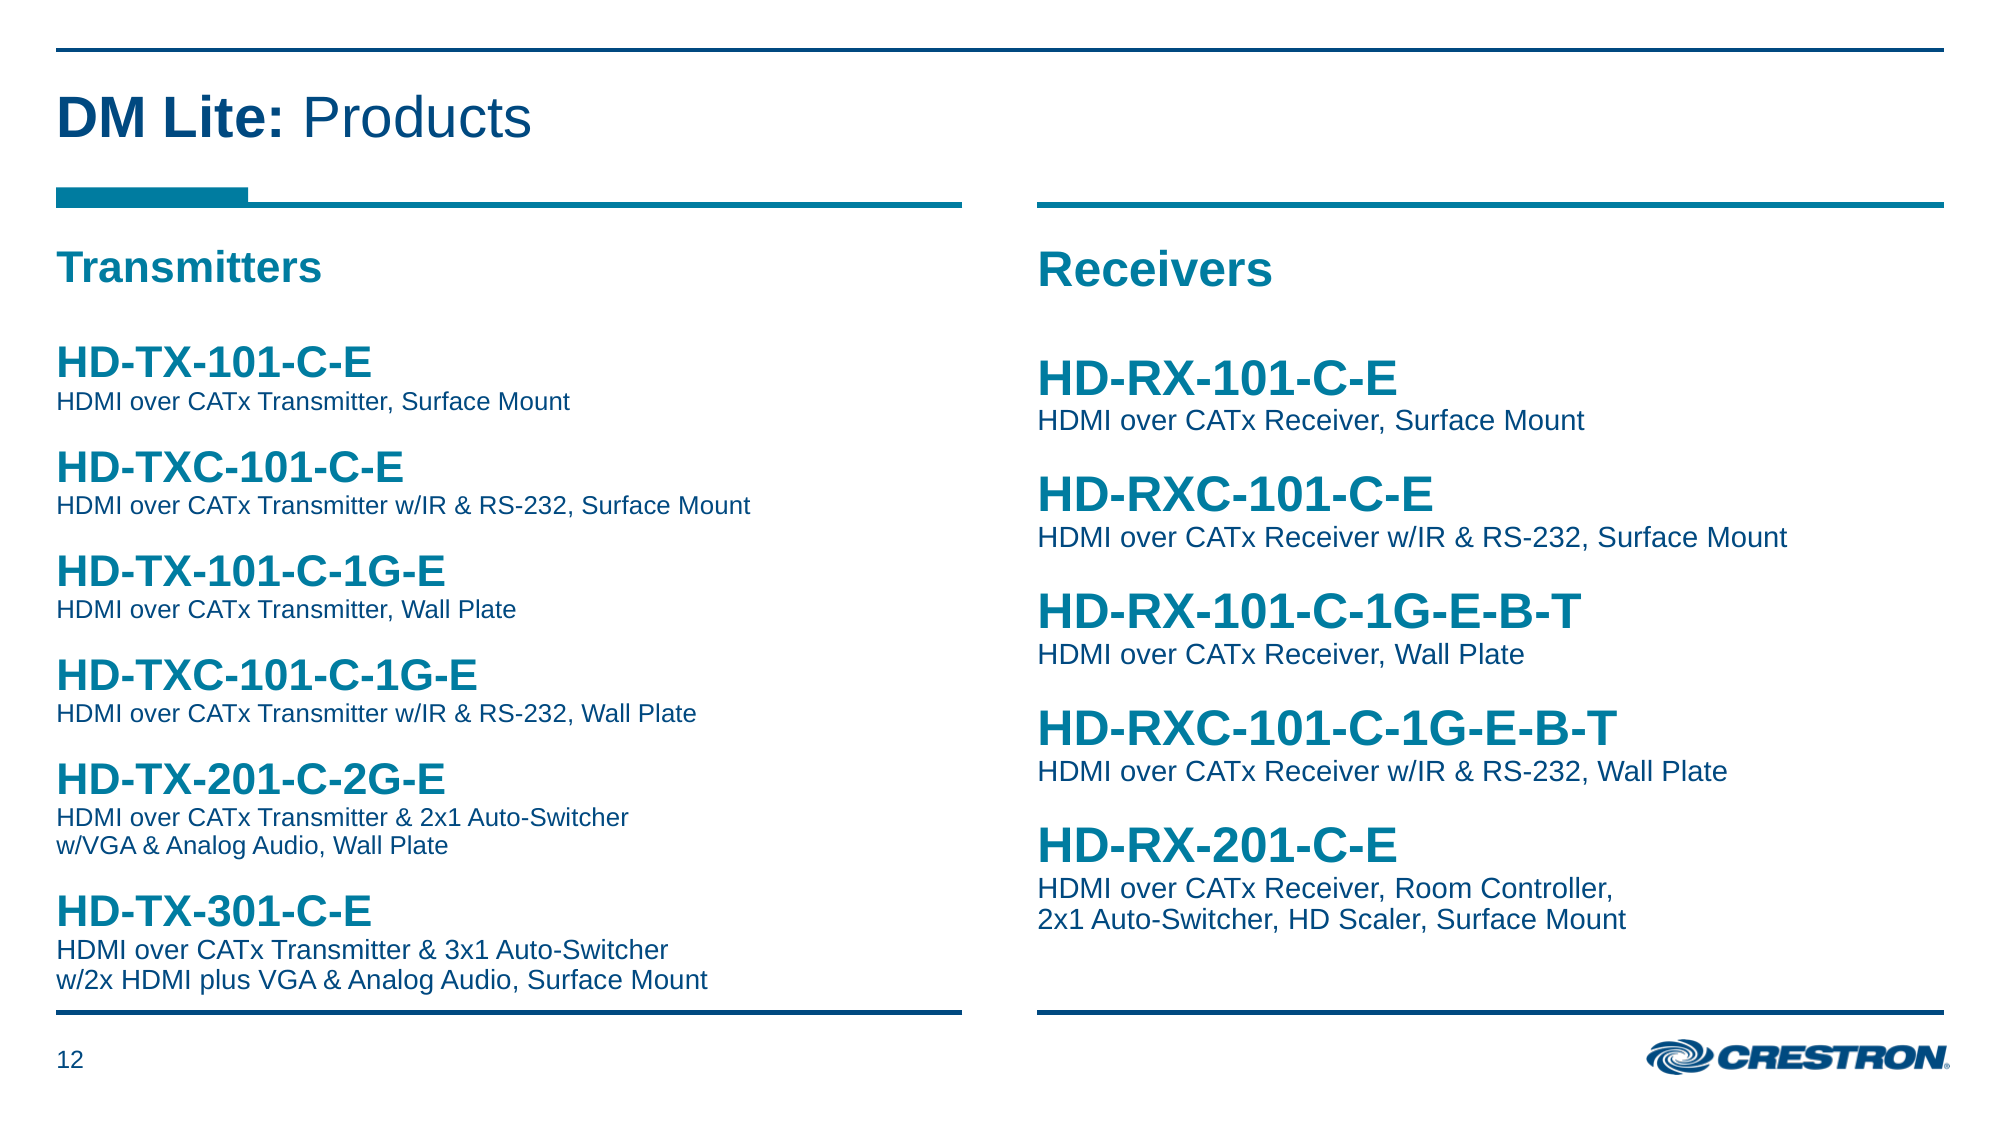

# DM Lite: Products
Transmitters

HD-TX-101-C-E
HDMI over CATx Transmitter, Surface Mount

HD-TXC-101-C-E
HDMI over CATx Transmitter w/IR & RS-232, Surface Mount

HD-TX-101-C-1G-E
HDMI over CATx Transmitter, Wall Plate

HD-TXC-101-C-1G-E
HDMI over CATx Transmitter w/IR & RS-232, Wall Plate

HD-TX-201-C-2G-E
HDMI over CATx Transmitter & 2x1 Auto-Switcher
w/VGA & Analog Audio, Wall Plate

HD-TX-301-C-E
HDMI over CATx Transmitter & 3x1 Auto-Switcher
w/2x HDMI plus VGA & Analog Audio, Surface Mount
Receivers

HD-RX-101-C-E
HDMI over CATx Receiver, Surface Mount

HD-RXC-101-C-E
HDMI over CATx Receiver w/IR & RS-232, Surface Mount

HD-RX-101-C-1G-E-B-T
HDMI over CATx Receiver, Wall Plate

HD-RXC-101-C-1G-E-B-T
HDMI over CATx Receiver w/IR & RS-232, Wall Plate

HD-RX-201-C-E
HDMI over CATx Receiver, Room Controller,
2x1 Auto-Switcher, HD Scaler, Surface Mount